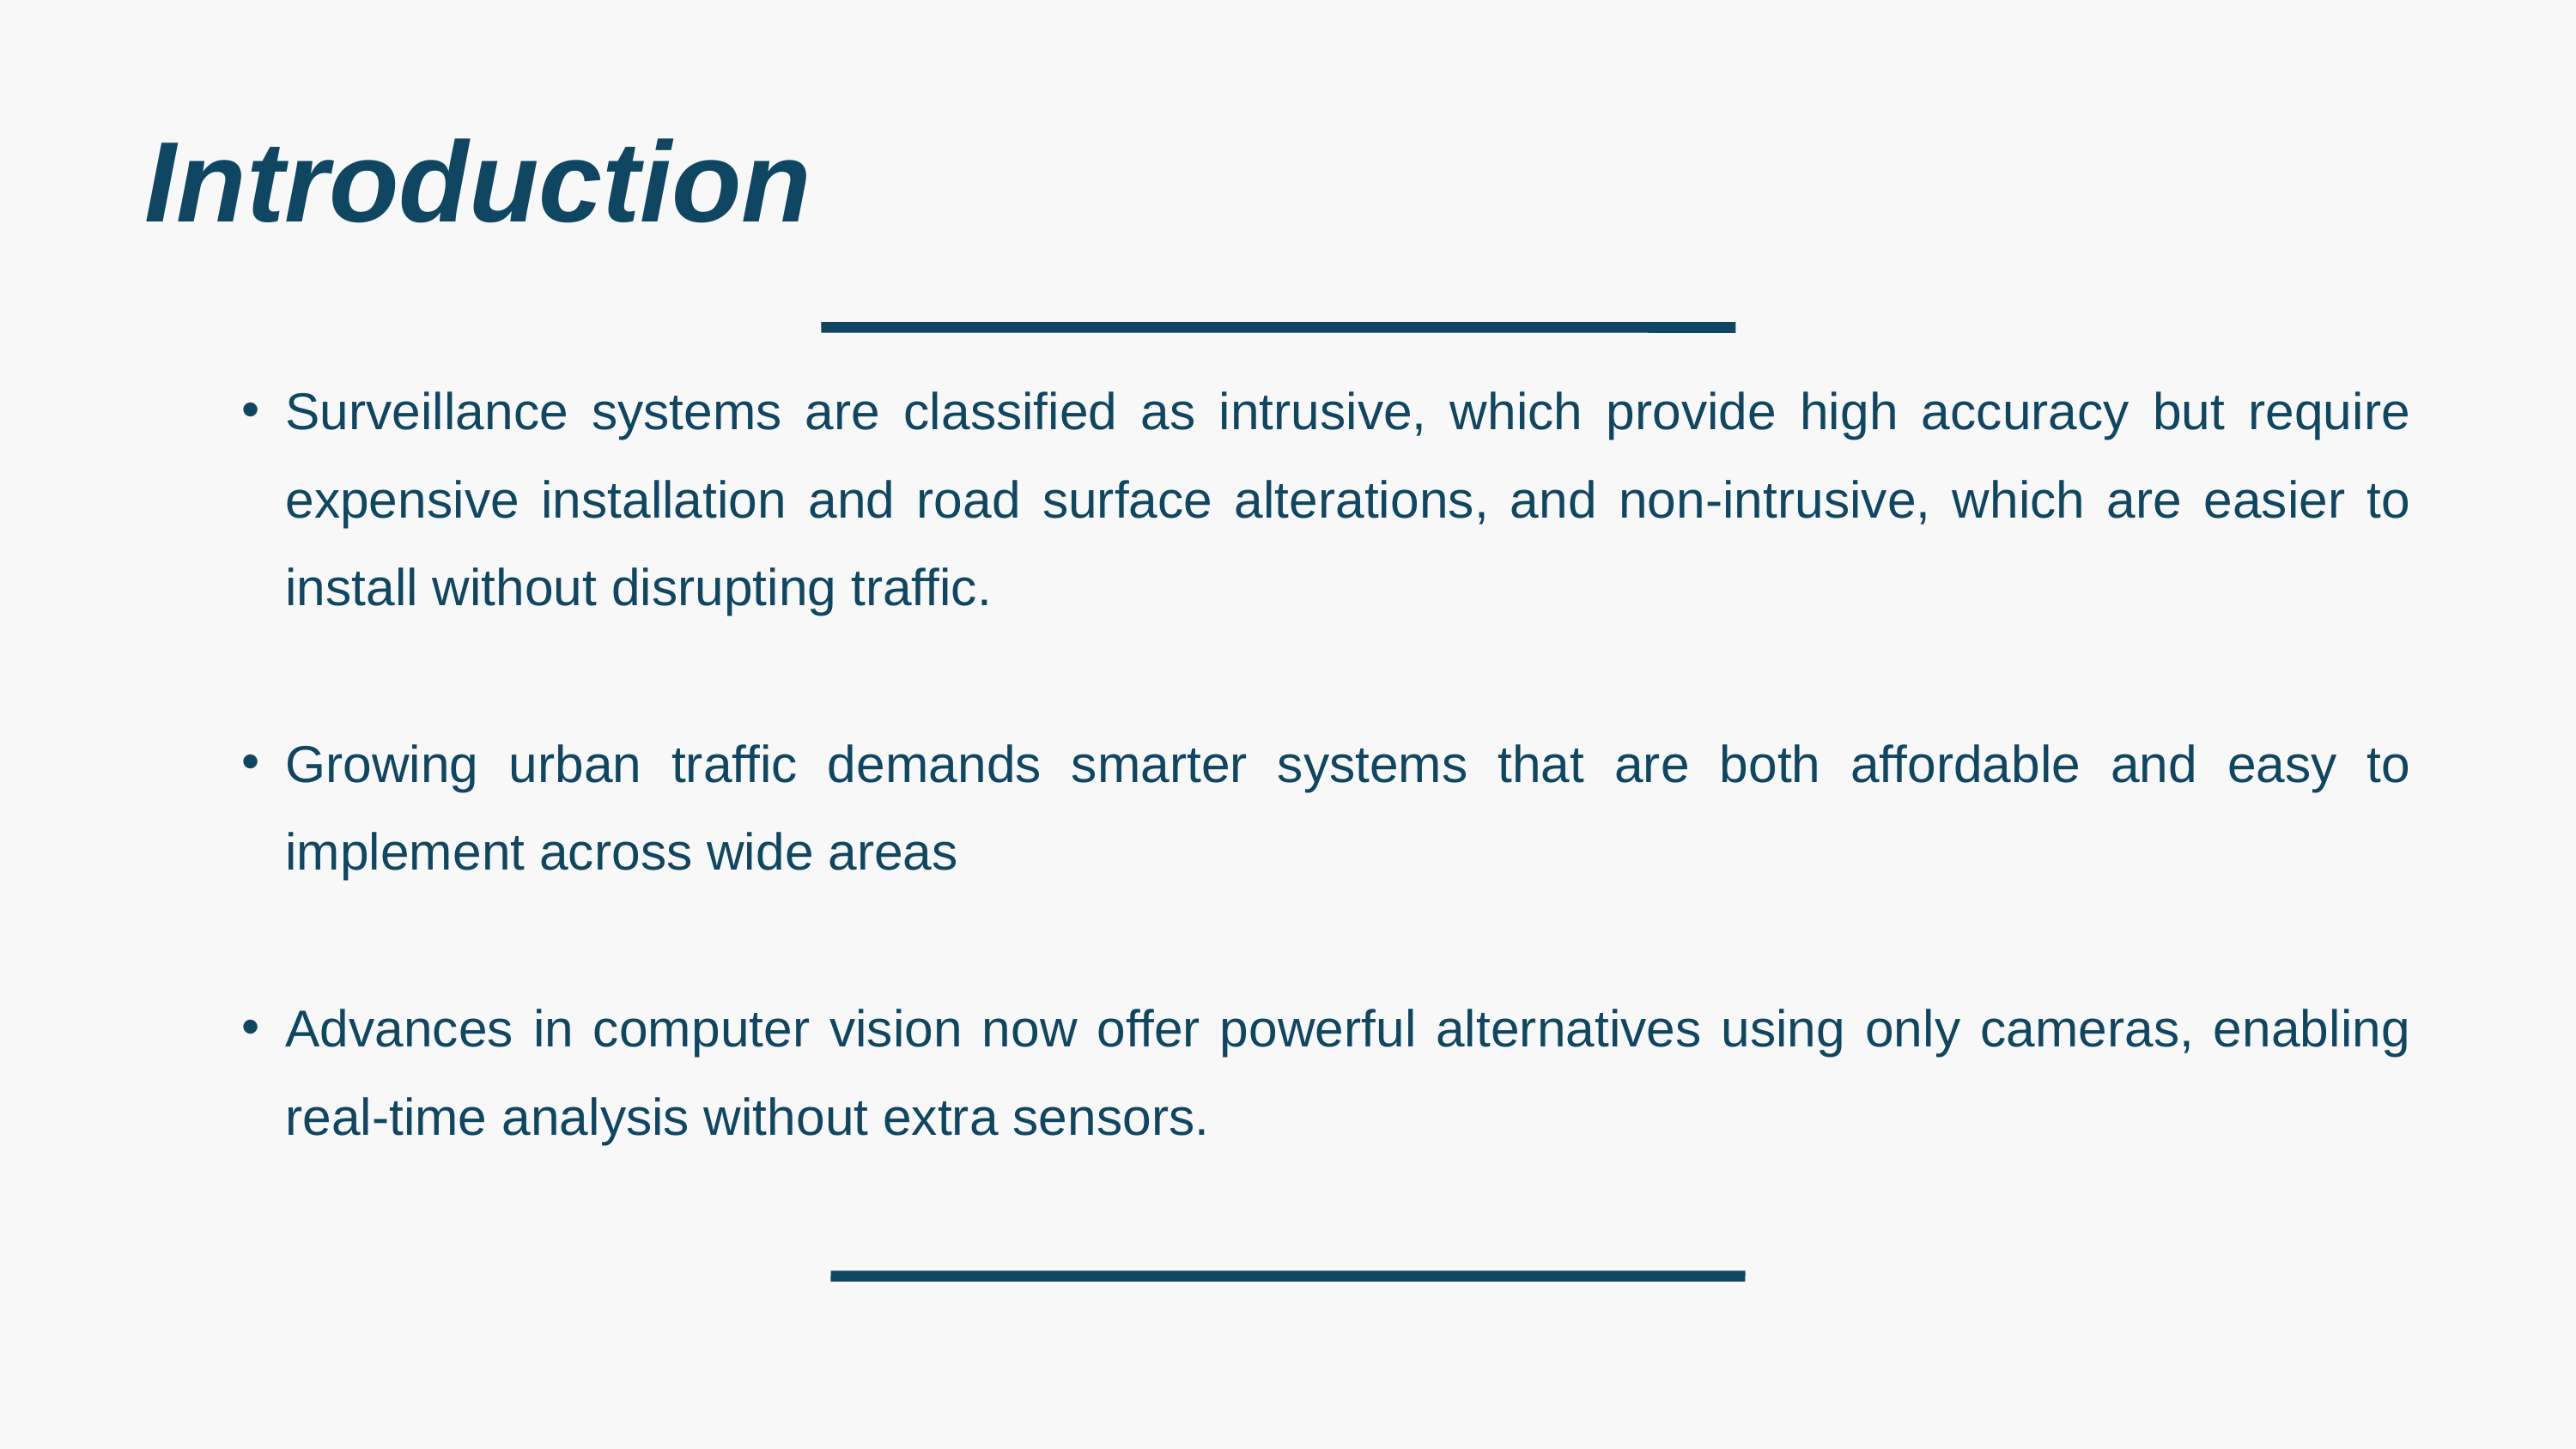

Introduction

Surveillance systems are classified as intrusive, which provide high accuracy but require expensive installation and road surface alterations, and non-intrusive, which are easier to install without disrupting traffic.

Growing urban traffic demands smarter systems that are both affordable and easy to implement across wide areas

Advances in computer vision now offer powerful alternatives using only cameras, enabling real-time analysis without extra sensors.